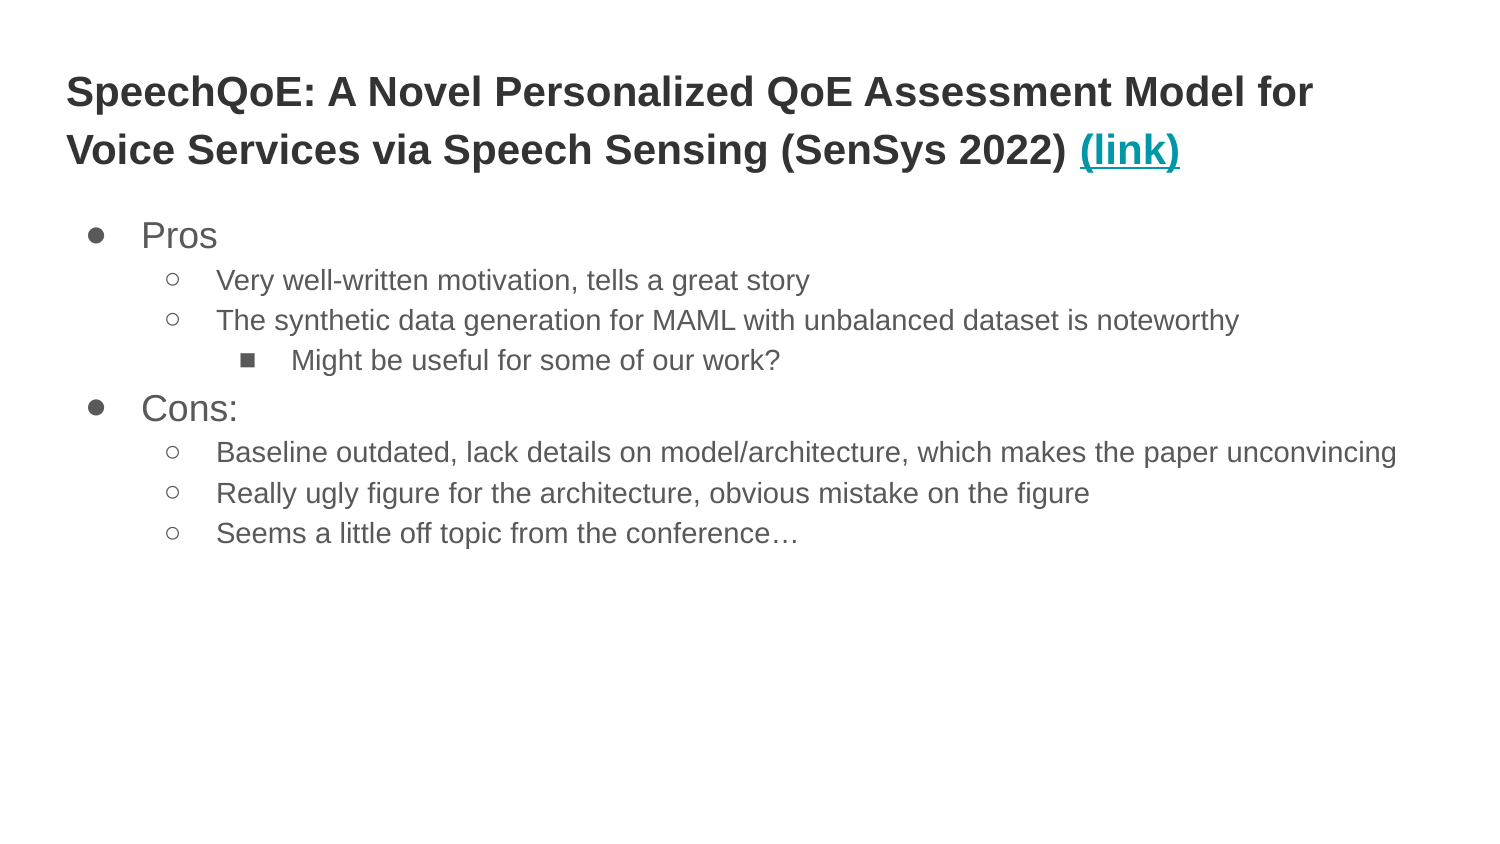

# SpeechQoE: A Novel Personalized QoE Assessment Model for Voice Services via Speech Sensing (SenSys 2022) (link)

Pros
Very well-written motivation, tells a great story
The synthetic data generation for MAML with unbalanced dataset is noteworthy
Might be useful for some of our work?
Cons:
Baseline outdated, lack details on model/architecture, which makes the paper unconvincing
Really ugly figure for the architecture, obvious mistake on the figure
Seems a little off topic from the conference…